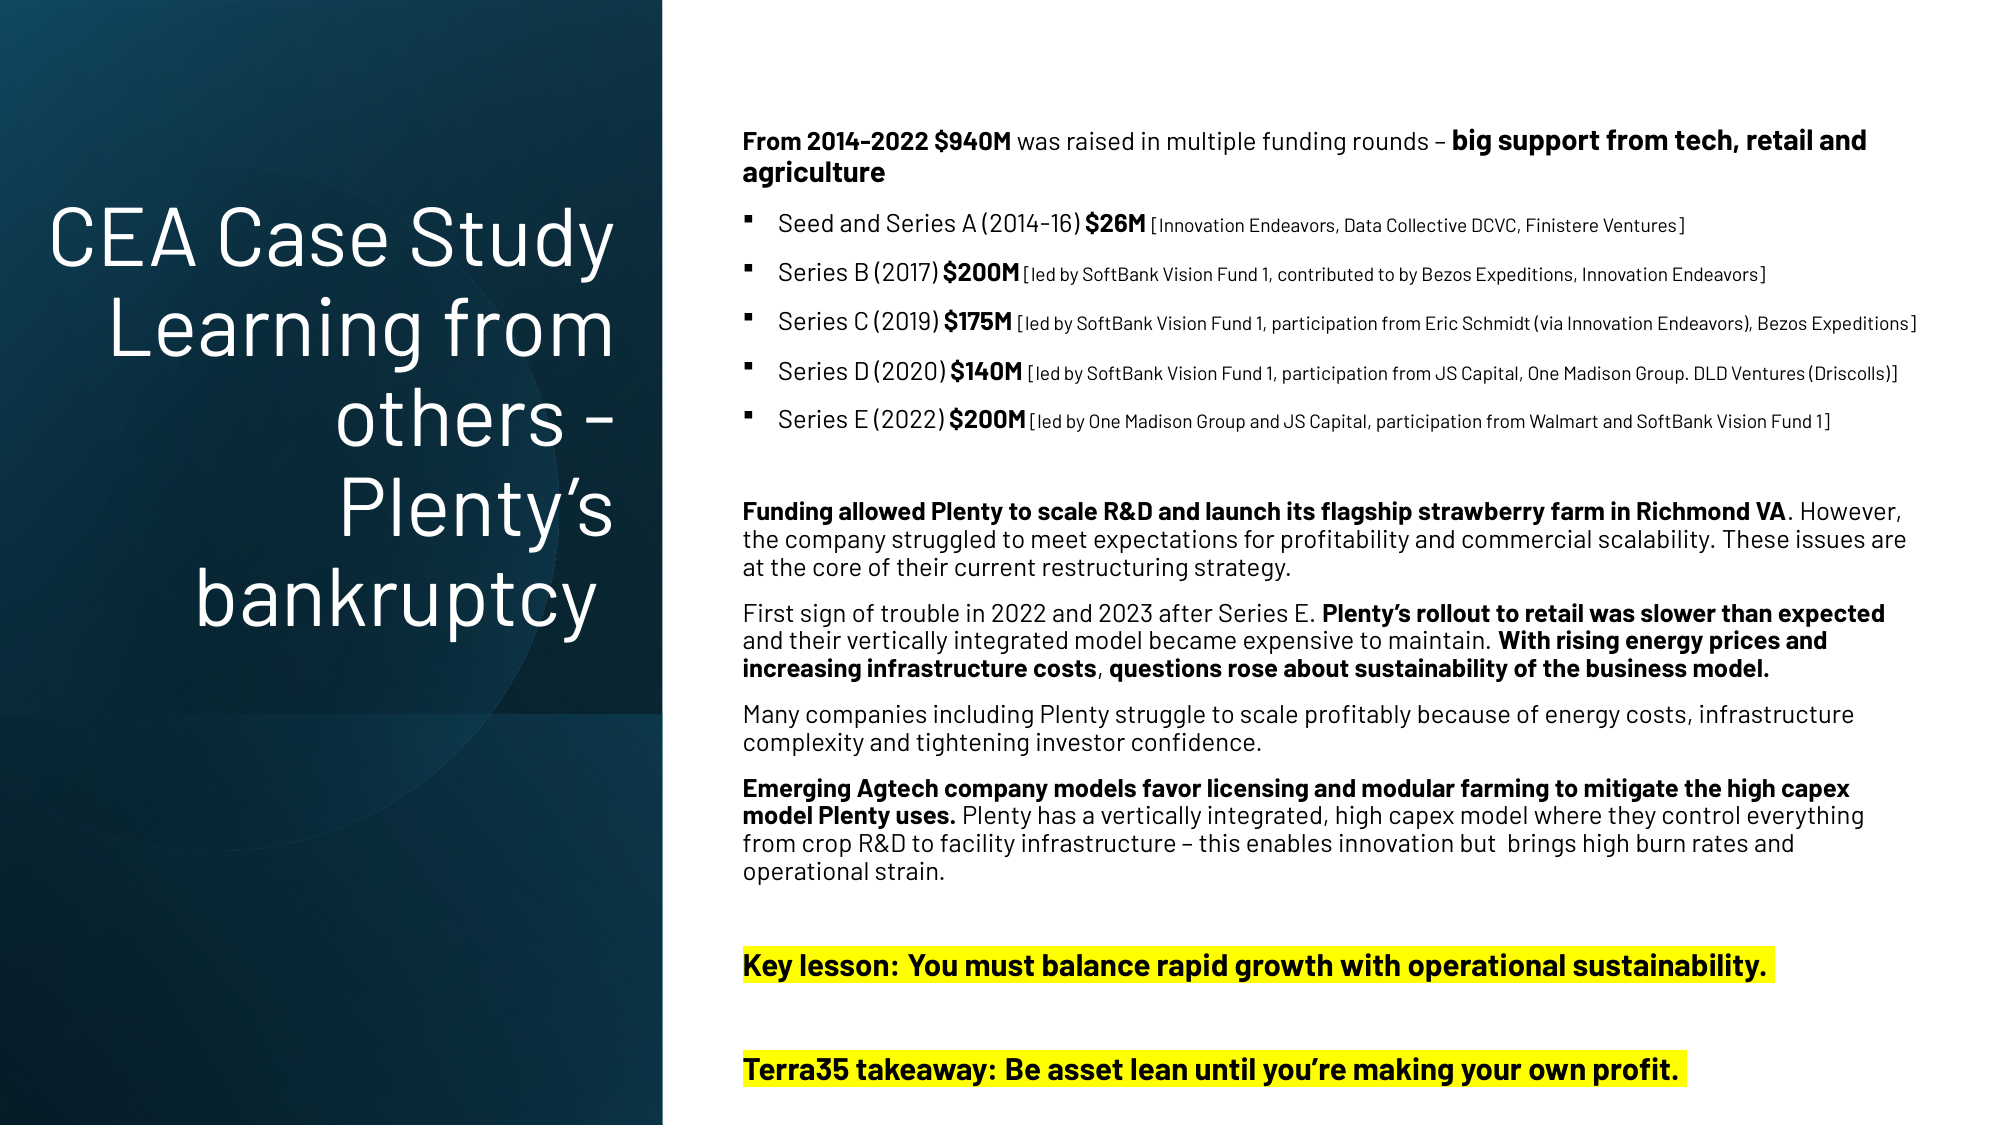

# CEA Case Study Learning from others - Plenty’s bankruptcy
From 2014-2022 $940M was raised in multiple funding rounds – big support from tech, retail and agriculture
Seed and Series A (2014-16) $26M [Innovation Endeavors, Data Collective DCVC, Finistere Ventures]
Series B (2017) $200M [led by SoftBank Vision Fund 1, contributed to by Bezos Expeditions, Innovation Endeavors]
Series C (2019) $175M [led by SoftBank Vision Fund 1, participation from Eric Schmidt (via Innovation Endeavors), Bezos Expeditions]
Series D (2020) $140M [led by SoftBank Vision Fund 1, participation from JS Capital, One Madison Group. DLD Ventures (Driscolls)]
Series E (2022) $200M [led by One Madison Group and JS Capital, participation from Walmart and SoftBank Vision Fund 1]

Funding allowed Plenty to scale R&D and launch its flagship strawberry farm in Richmond VA. However, the company struggled to meet expectations for profitability and commercial scalability. These issues are at the core of their current restructuring strategy.
First sign of trouble in 2022 and 2023 after Series E. Plenty’s rollout to retail was slower than expected and their vertically integrated model became expensive to maintain. With rising energy prices and increasing infrastructure costs, questions rose about sustainability of the business model.
Many companies including Plenty struggle to scale profitably because of energy costs, infrastructure complexity and tightening investor confidence.
Emerging Agtech company models favor licensing and modular farming to mitigate the high capex model Plenty uses. Plenty has a vertically integrated, high capex model where they control everything from crop R&D to facility infrastructure – this enables innovation but  brings high burn rates and operational strain.

Key lesson: You must balance rapid growth with operational sustainability.

Terra35 takeaway: Be asset lean until you’re making your own profit.